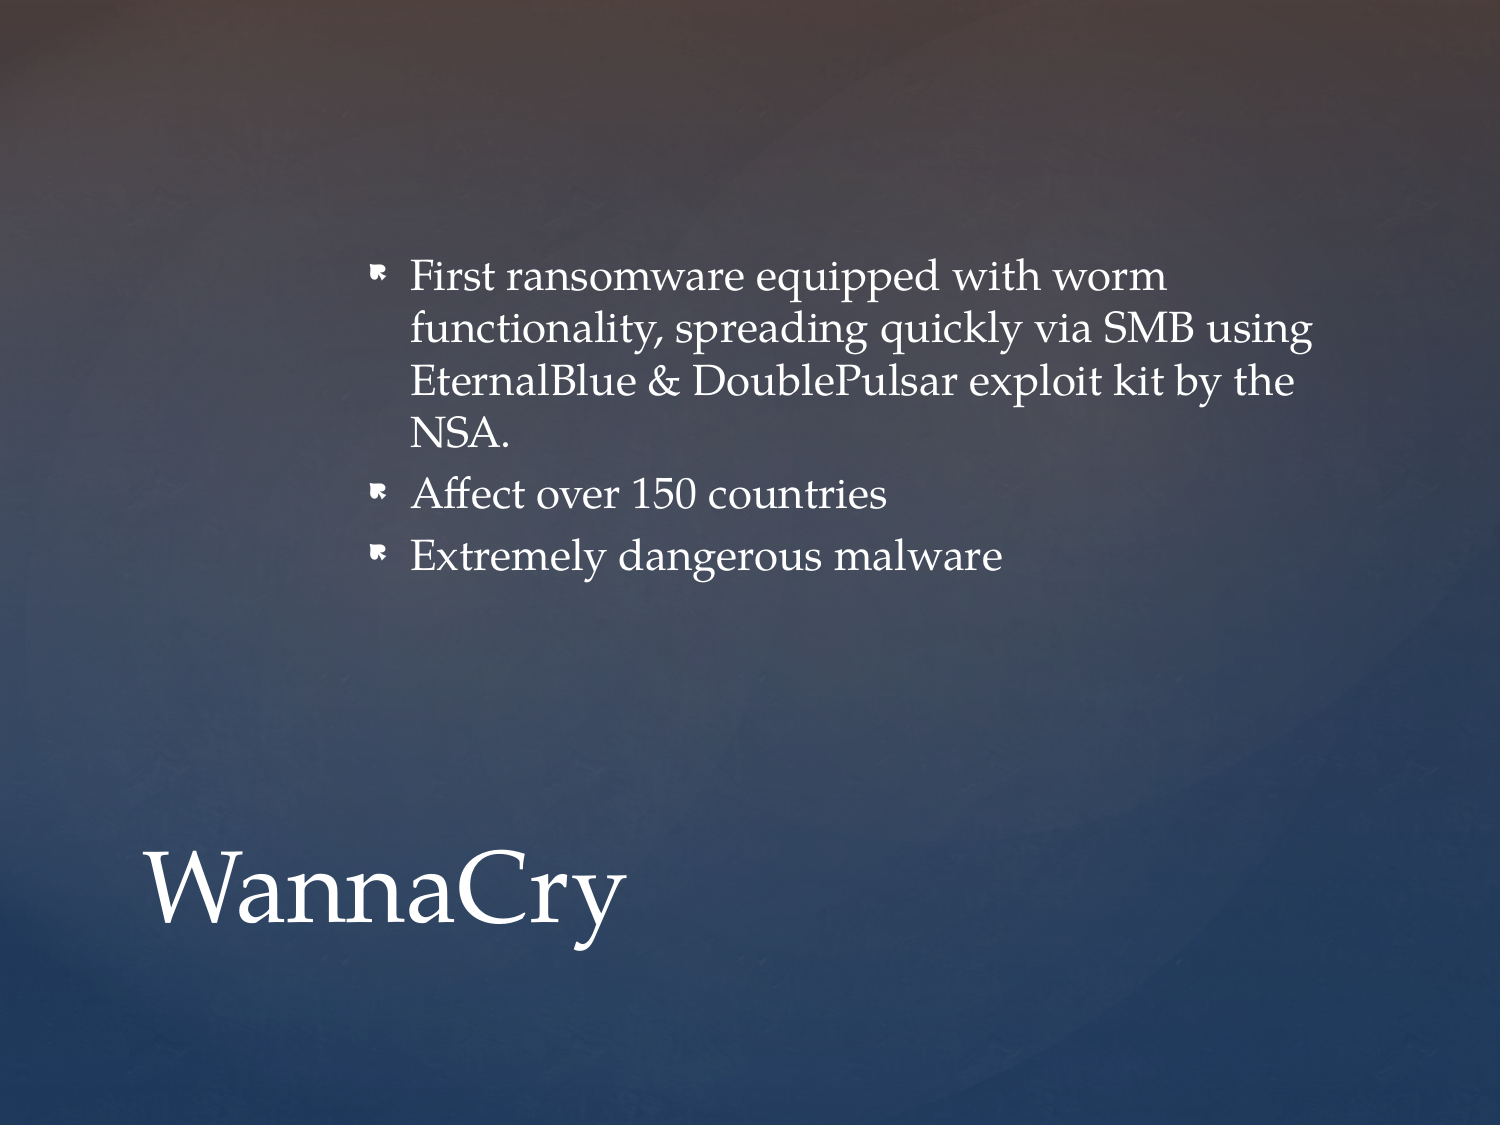

First ransomware equipped with worm functionality, spreading quickly via SMB using EternalBlue & DoublePulsar exploit kit by the NSA.
Affect over 150 countries
Extremely dangerous malware
# WannaCry